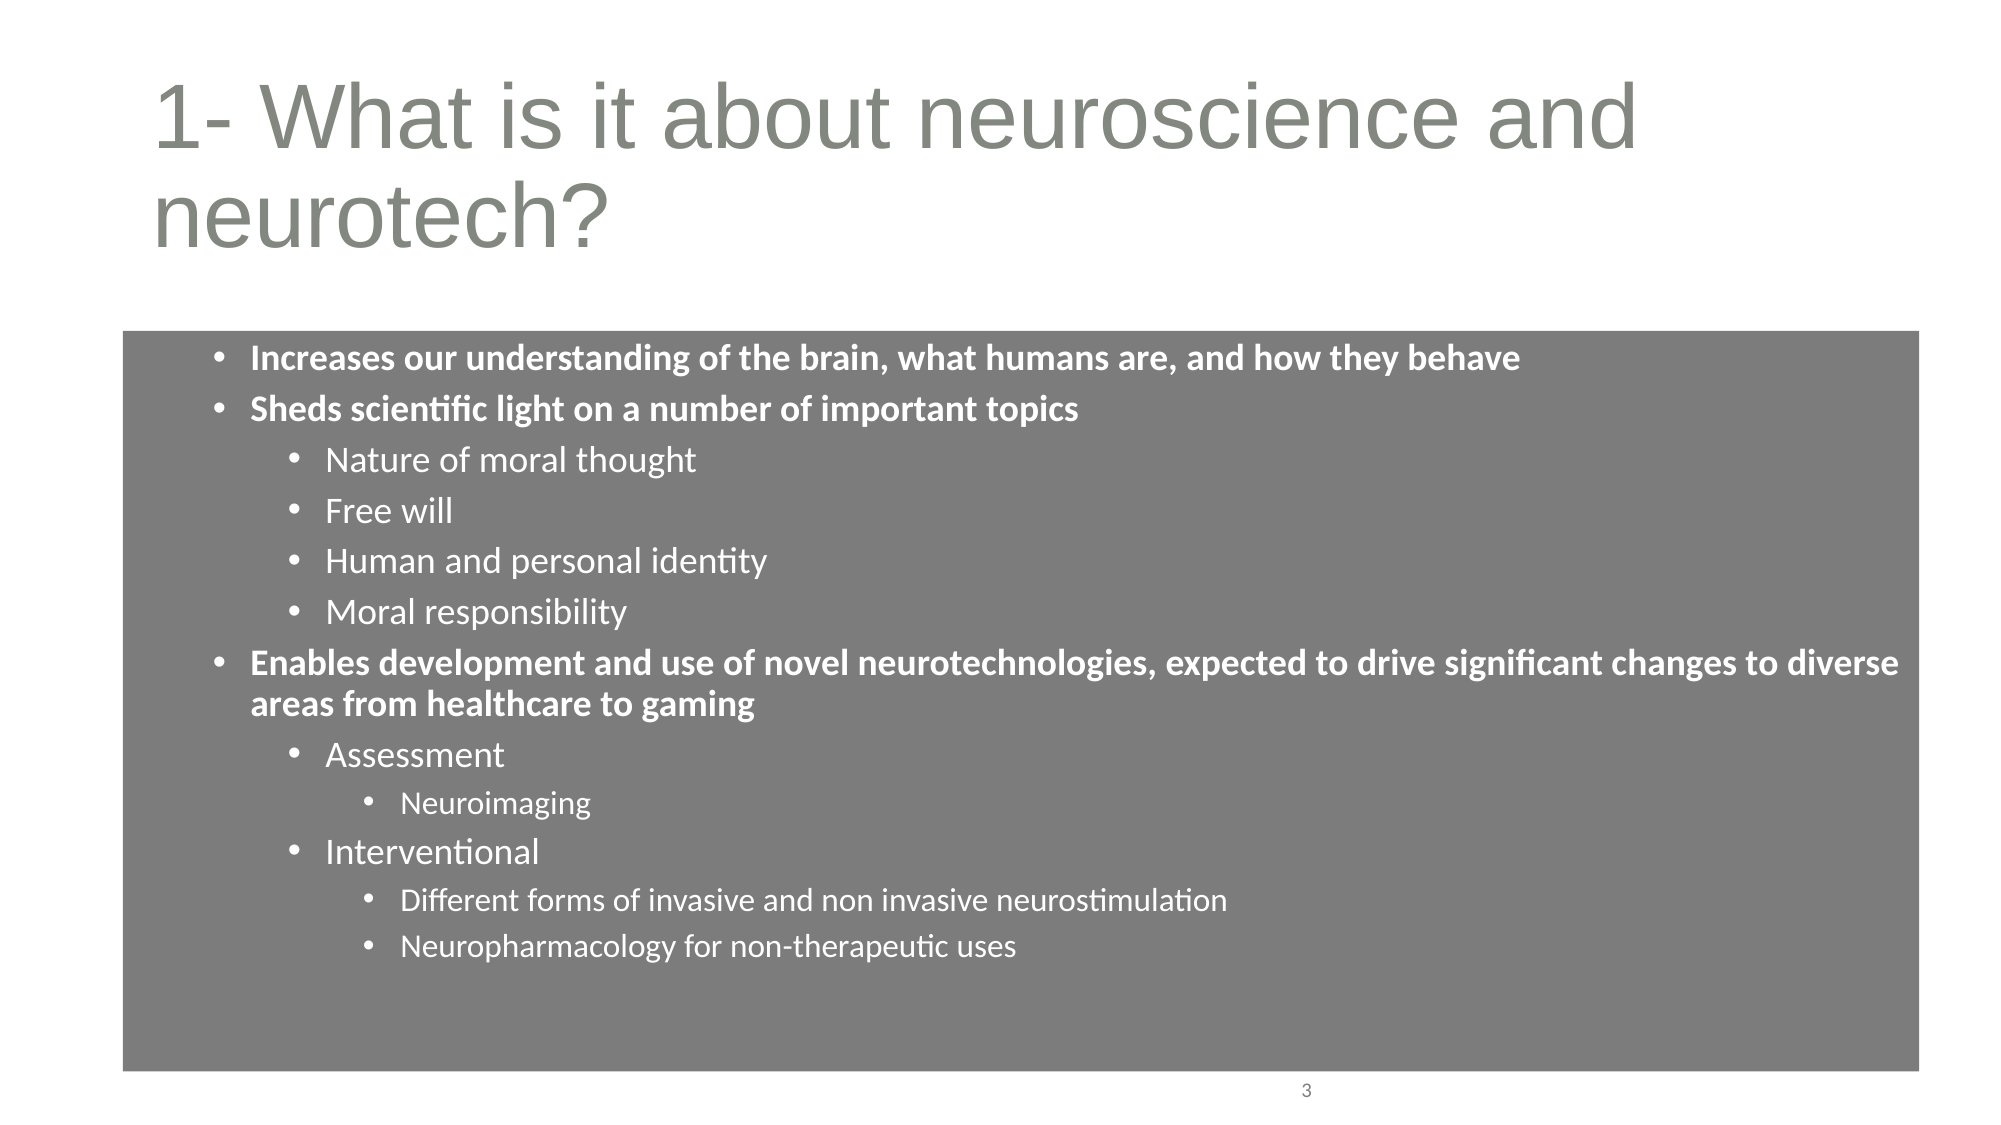

# 1- What is it about neuroscience and neurotech?
Increases our understanding of the brain, what humans are, and how they behave
Sheds scientific light on a number of important topics
Nature of moral thought
Free will
Human and personal identity
Moral responsibility
Enables development and use of novel neurotechnologies, expected to drive significant changes to diverse areas from healthcare to gaming
Assessment
Neuroimaging
Interventional
Different forms of invasive and non invasive neurostimulation
Neuropharmacology for non-therapeutic uses

3